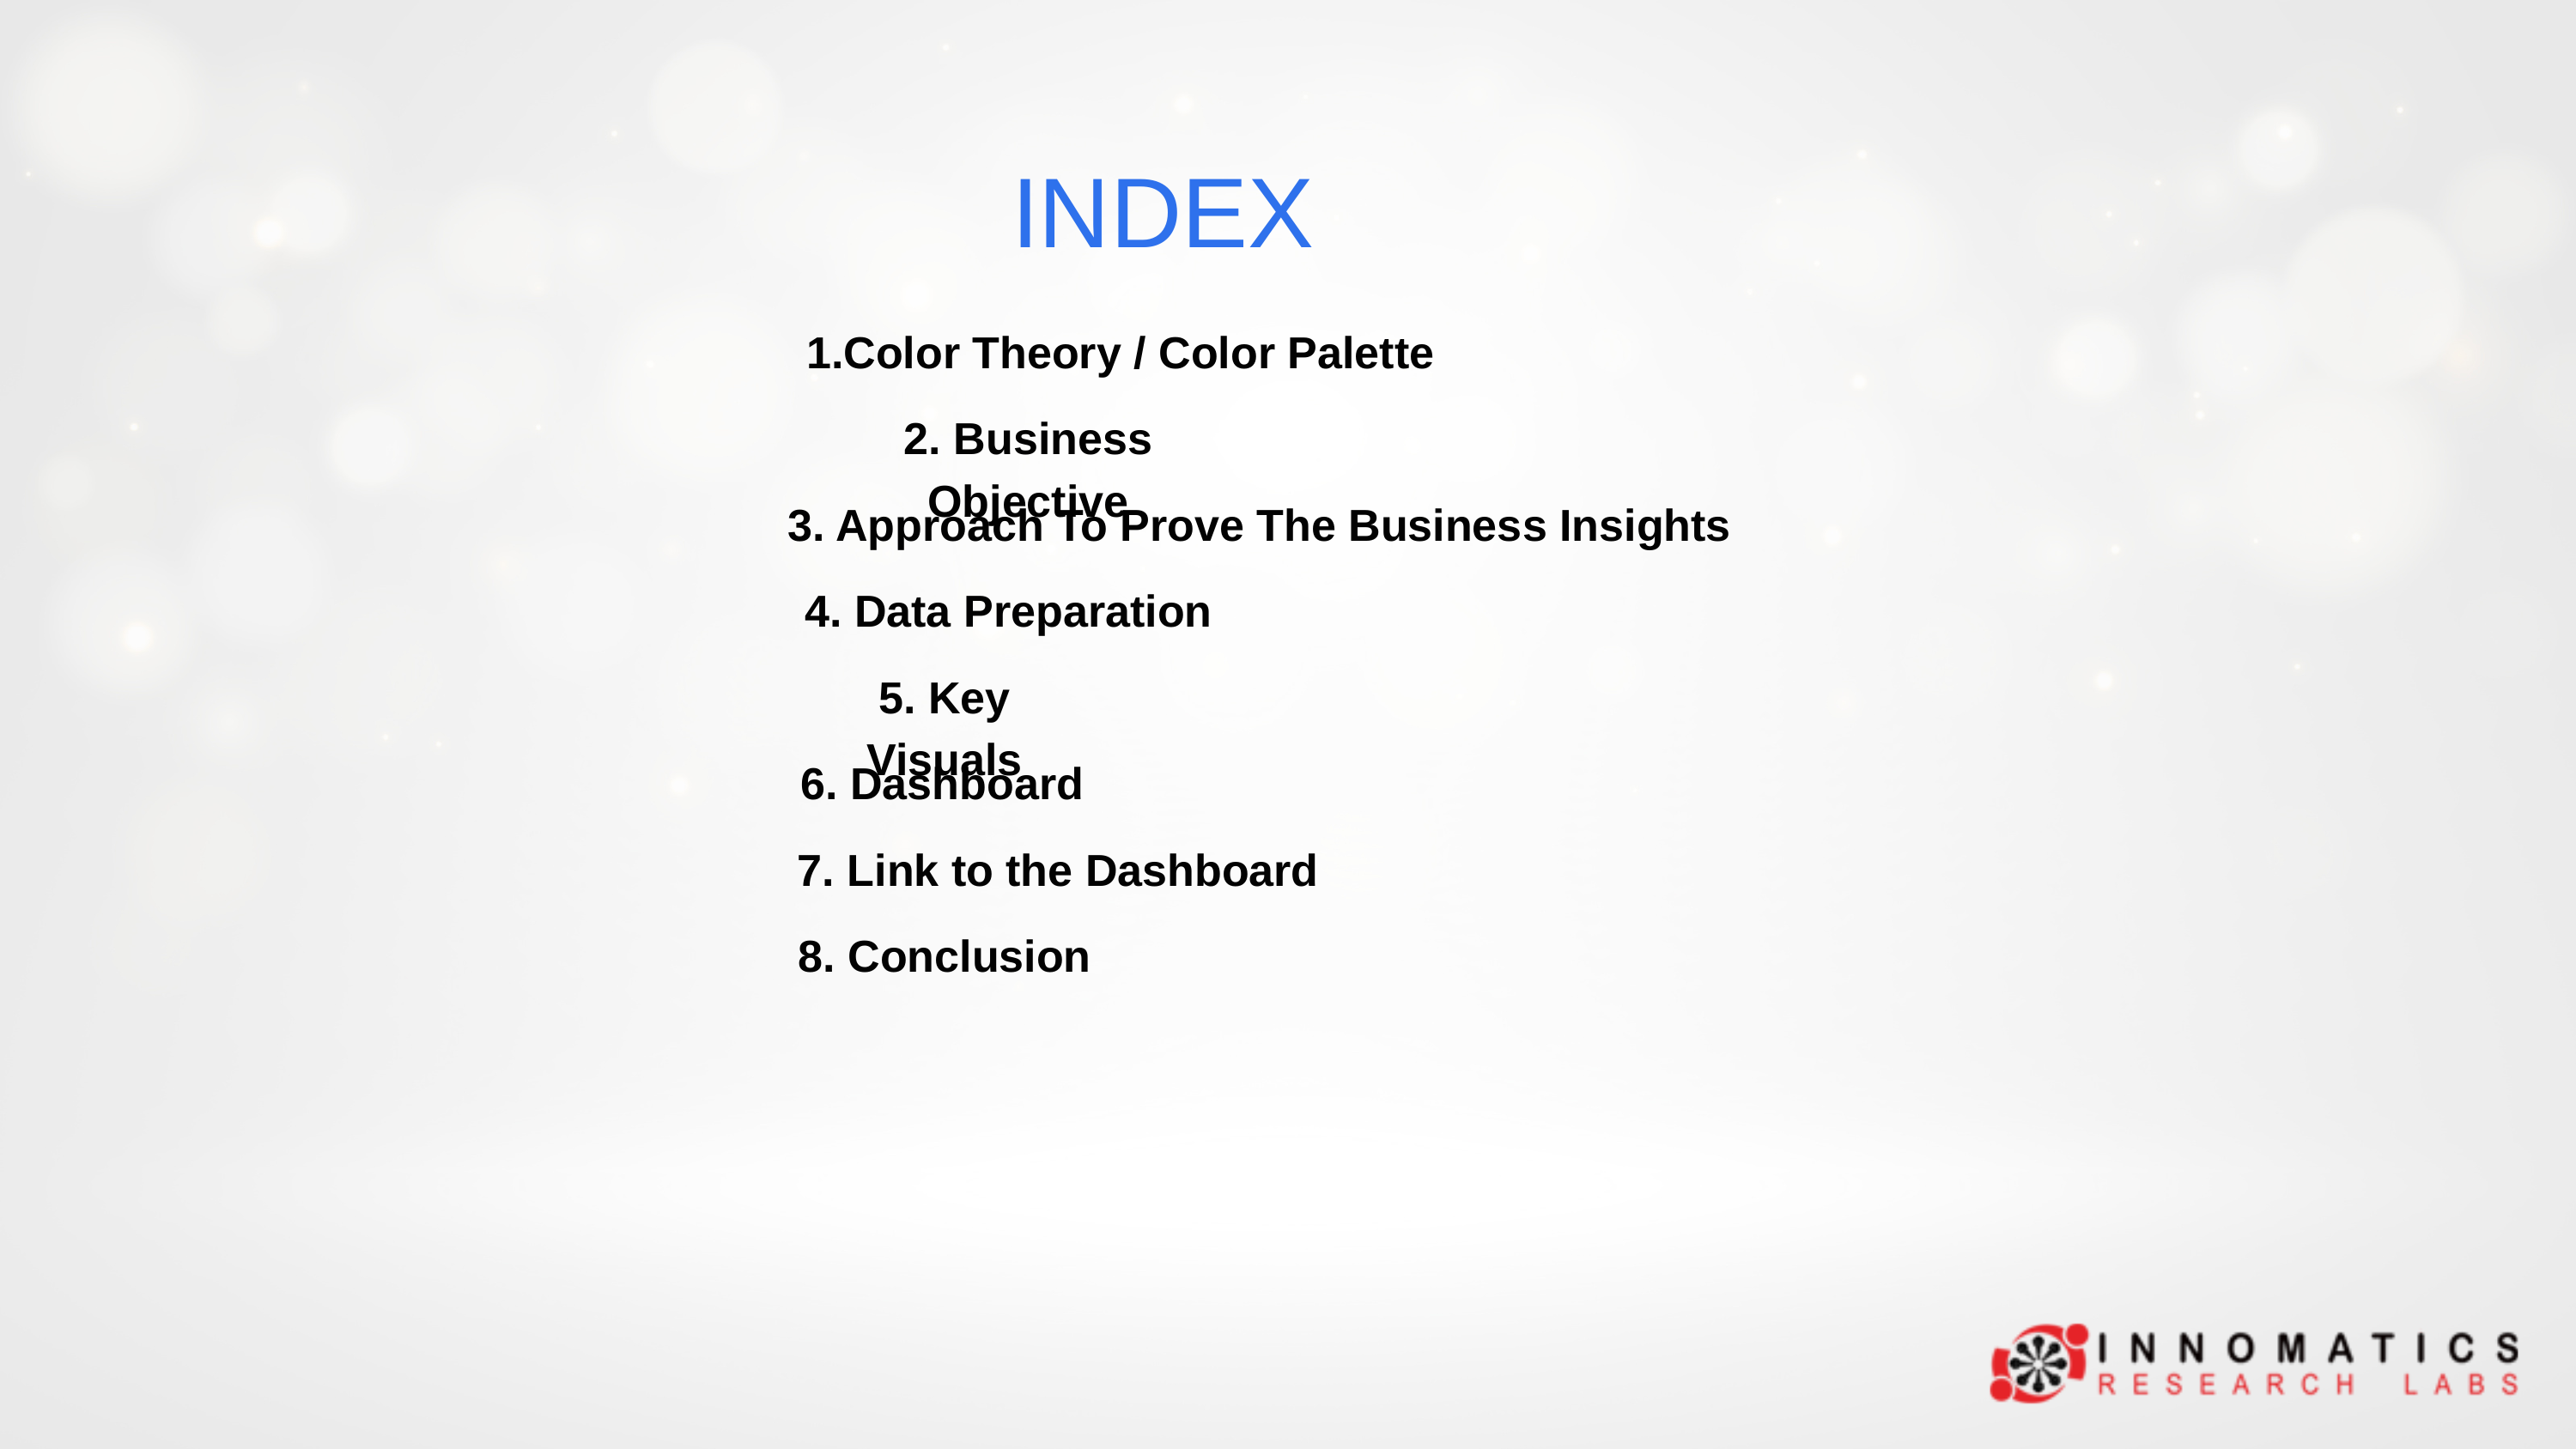

INDEX
1.Color Theory / Color Palette
2. Business Objective
3. Approach To Prove The Business Insights
4. Data Preparation
5. Key Visuals
6. Dashboard
7. Link to the Dashboard
8. Conclusion